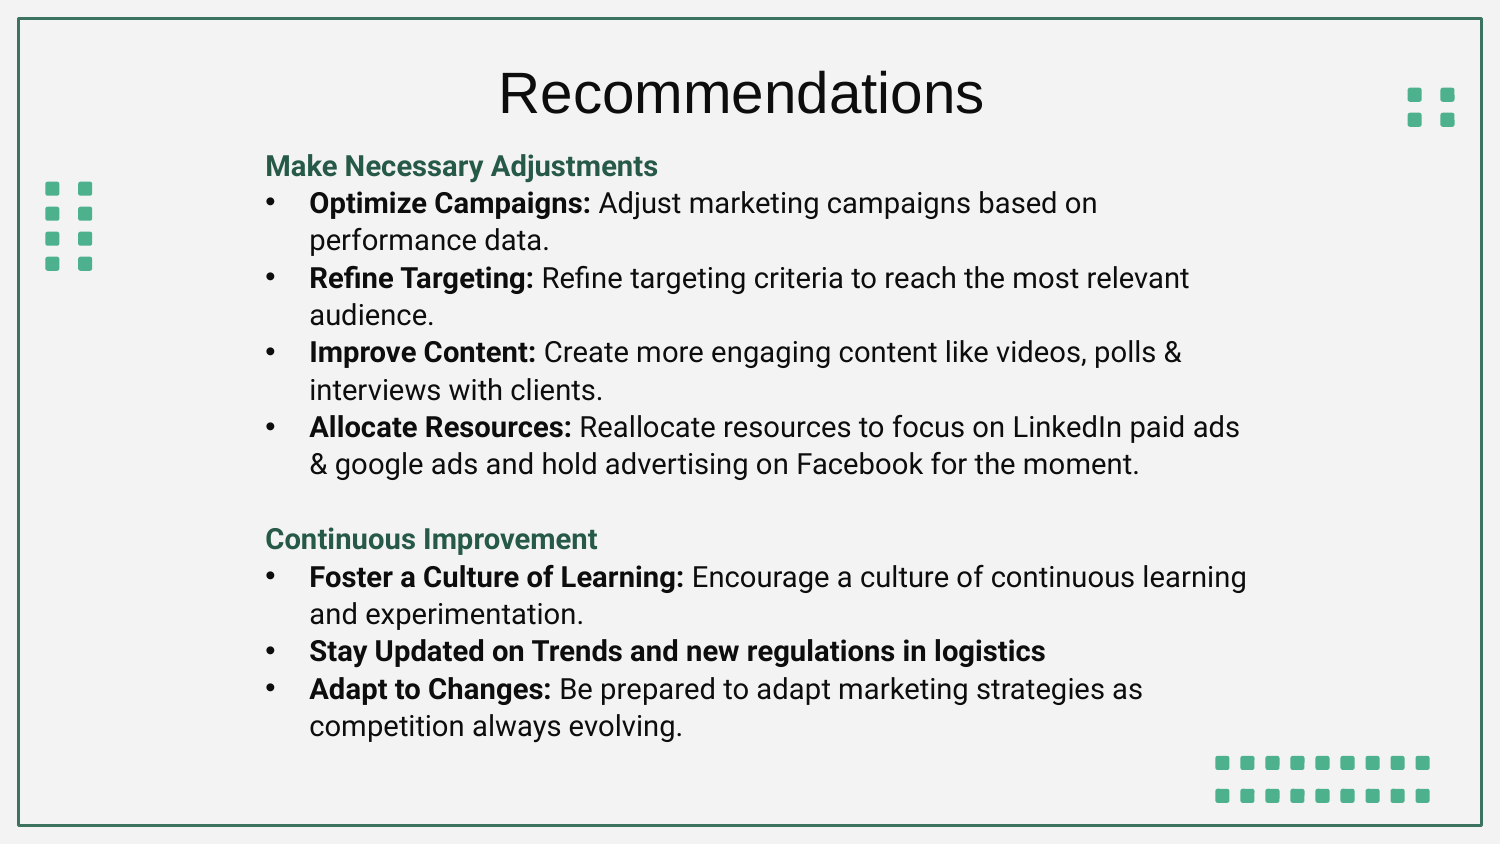

# Recommendations
Make Necessary Adjustments
Optimize Campaigns: Adjust marketing campaigns based on performance data.
Refine Targeting: Refine targeting criteria to reach the most relevant audience.
Improve Content: Create more engaging content like videos, polls & interviews with clients.
Allocate Resources: Reallocate resources to focus on LinkedIn paid ads & google ads and hold advertising on Facebook for the moment.

Continuous Improvement
Foster a Culture of Learning: Encourage a culture of continuous learning and experimentation.
Stay Updated on Trends and new regulations in logistics
Adapt to Changes: Be prepared to adapt marketing strategies as competition always evolving.